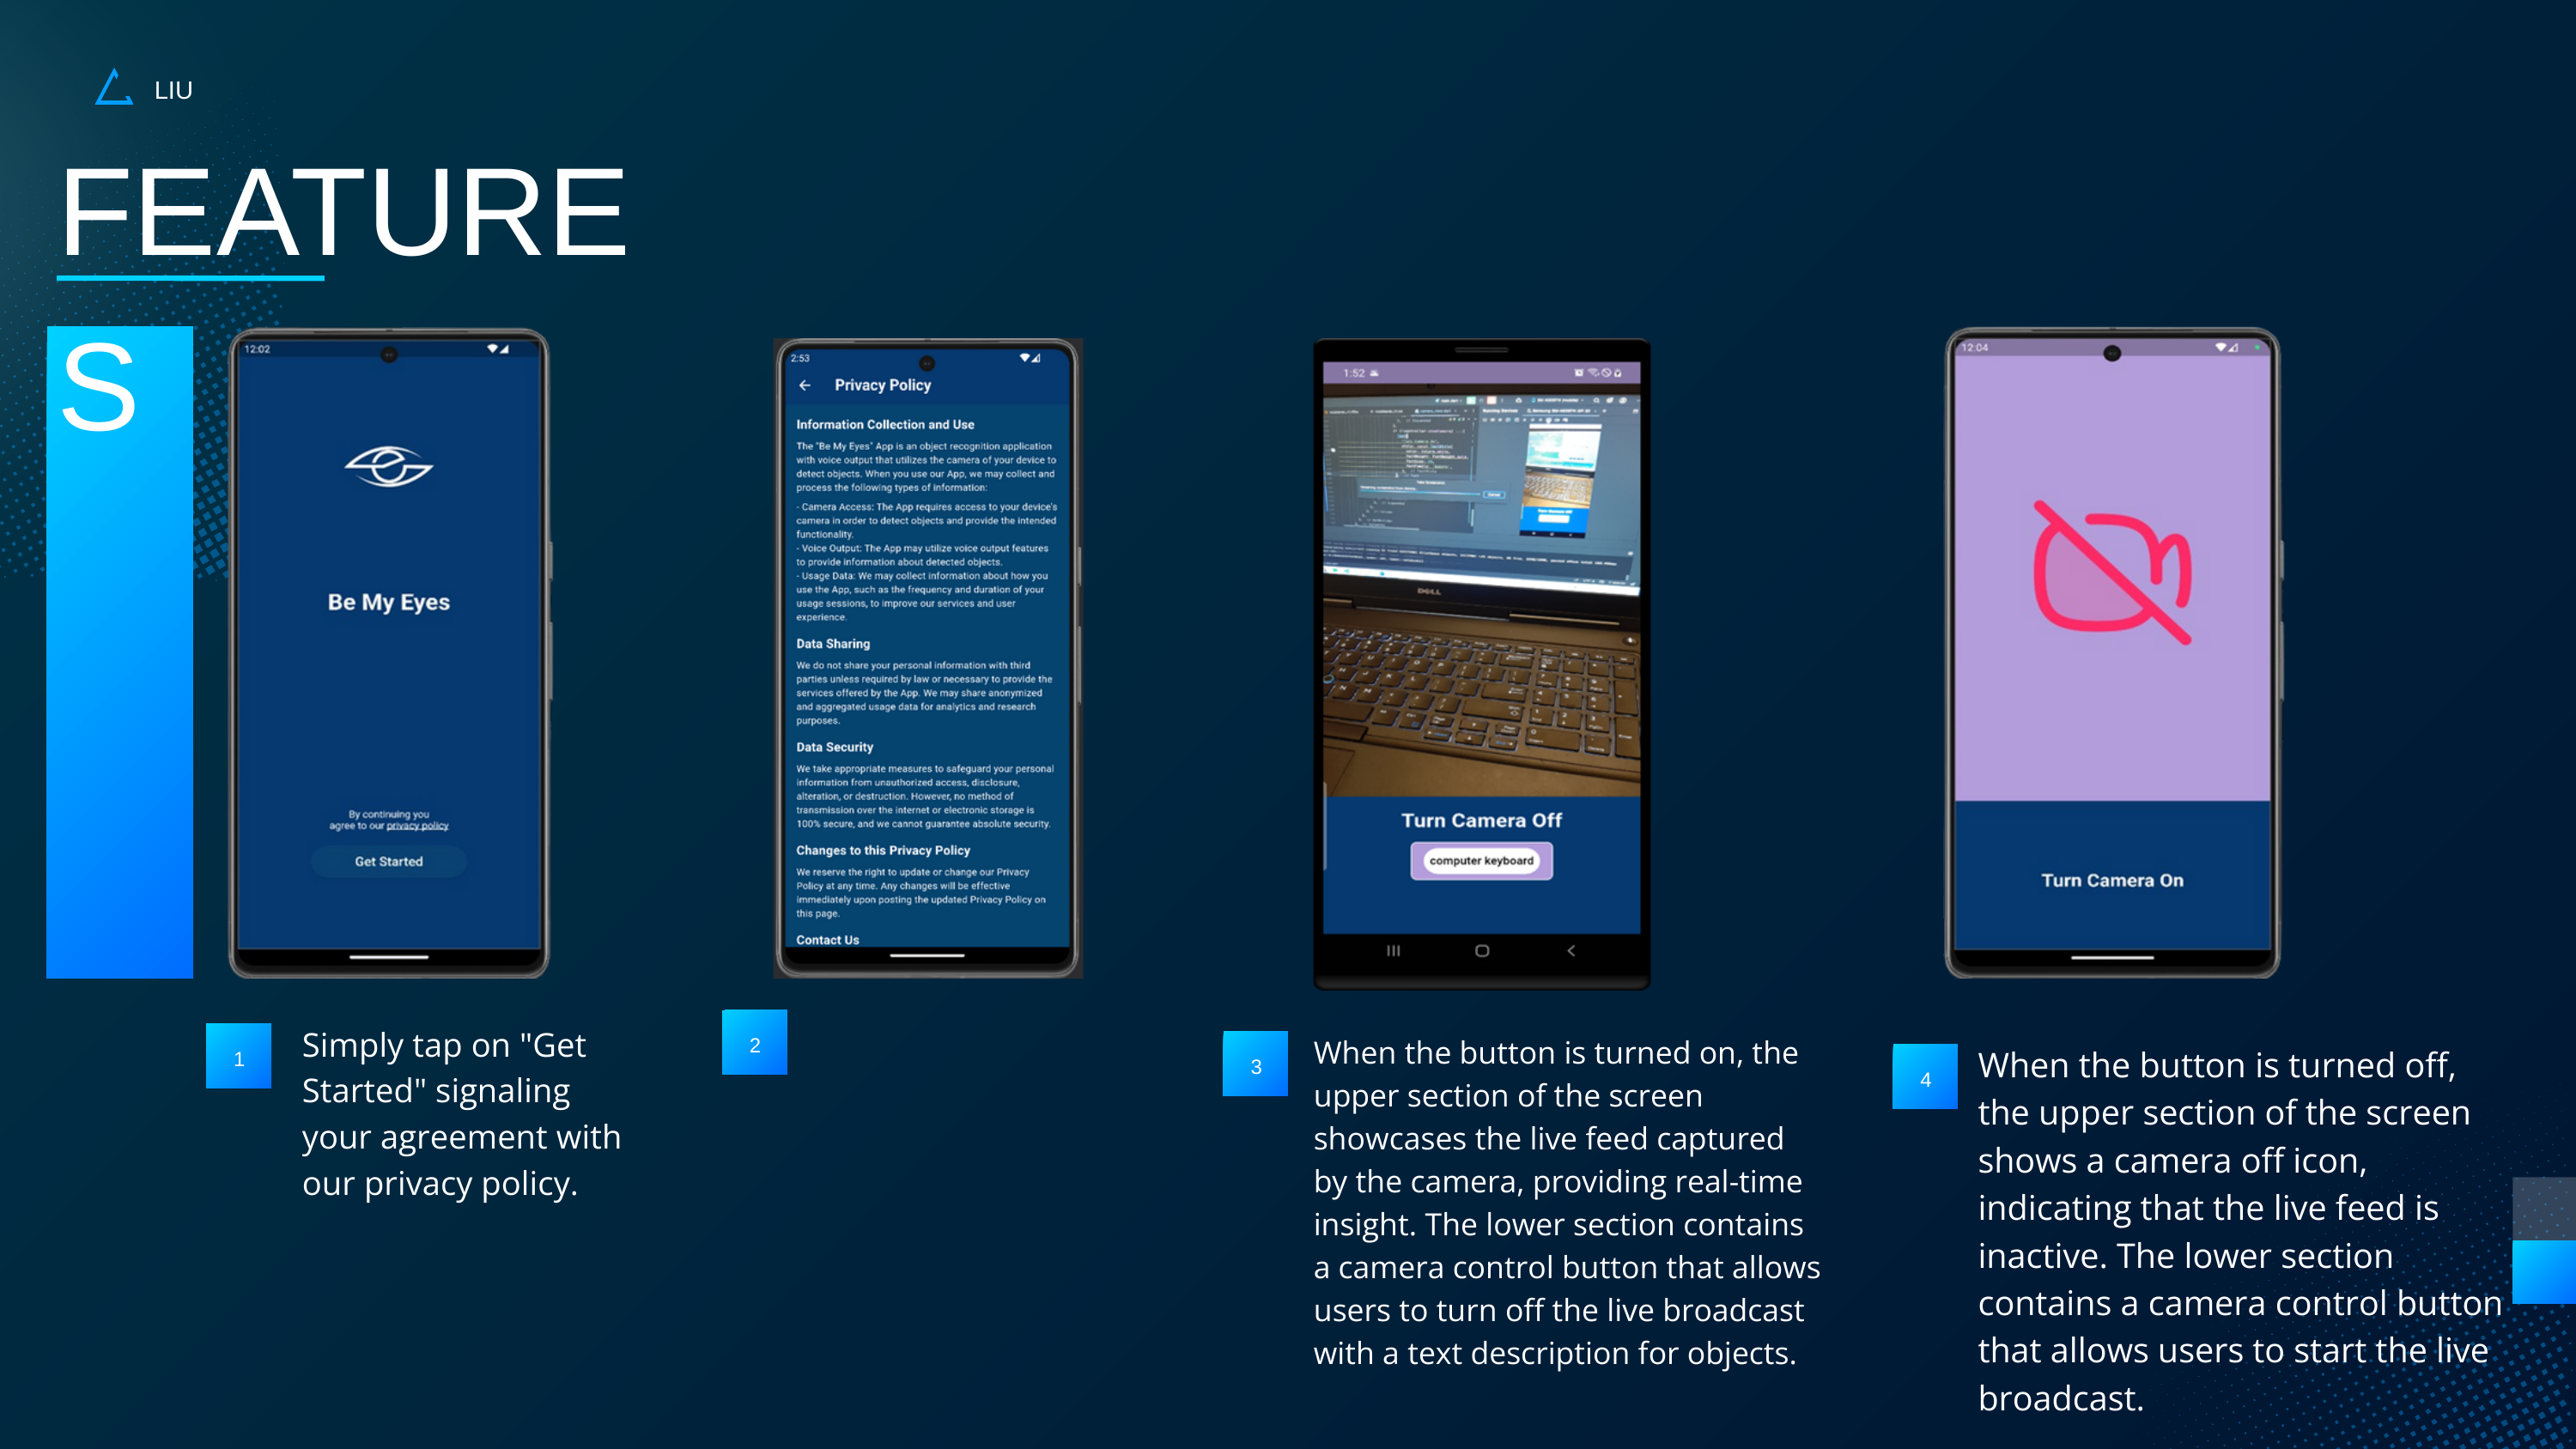

LIU
FEATURES

Simply tap on "Get Started" signaling your agreement with our privacy policy.

When the button is turned on, the upper section of the screen showcases the live feed captured by the camera, providing real-time insight. The lower section contains a camera control button that allows users to turn off the live broadcast with a text description for objects.
2

When the button is turned off, the upper section of the screen shows a camera off icon, indicating that the live feed is inactive. The lower section contains a camera control button that allows users to start the live broadcast.
1

3
4